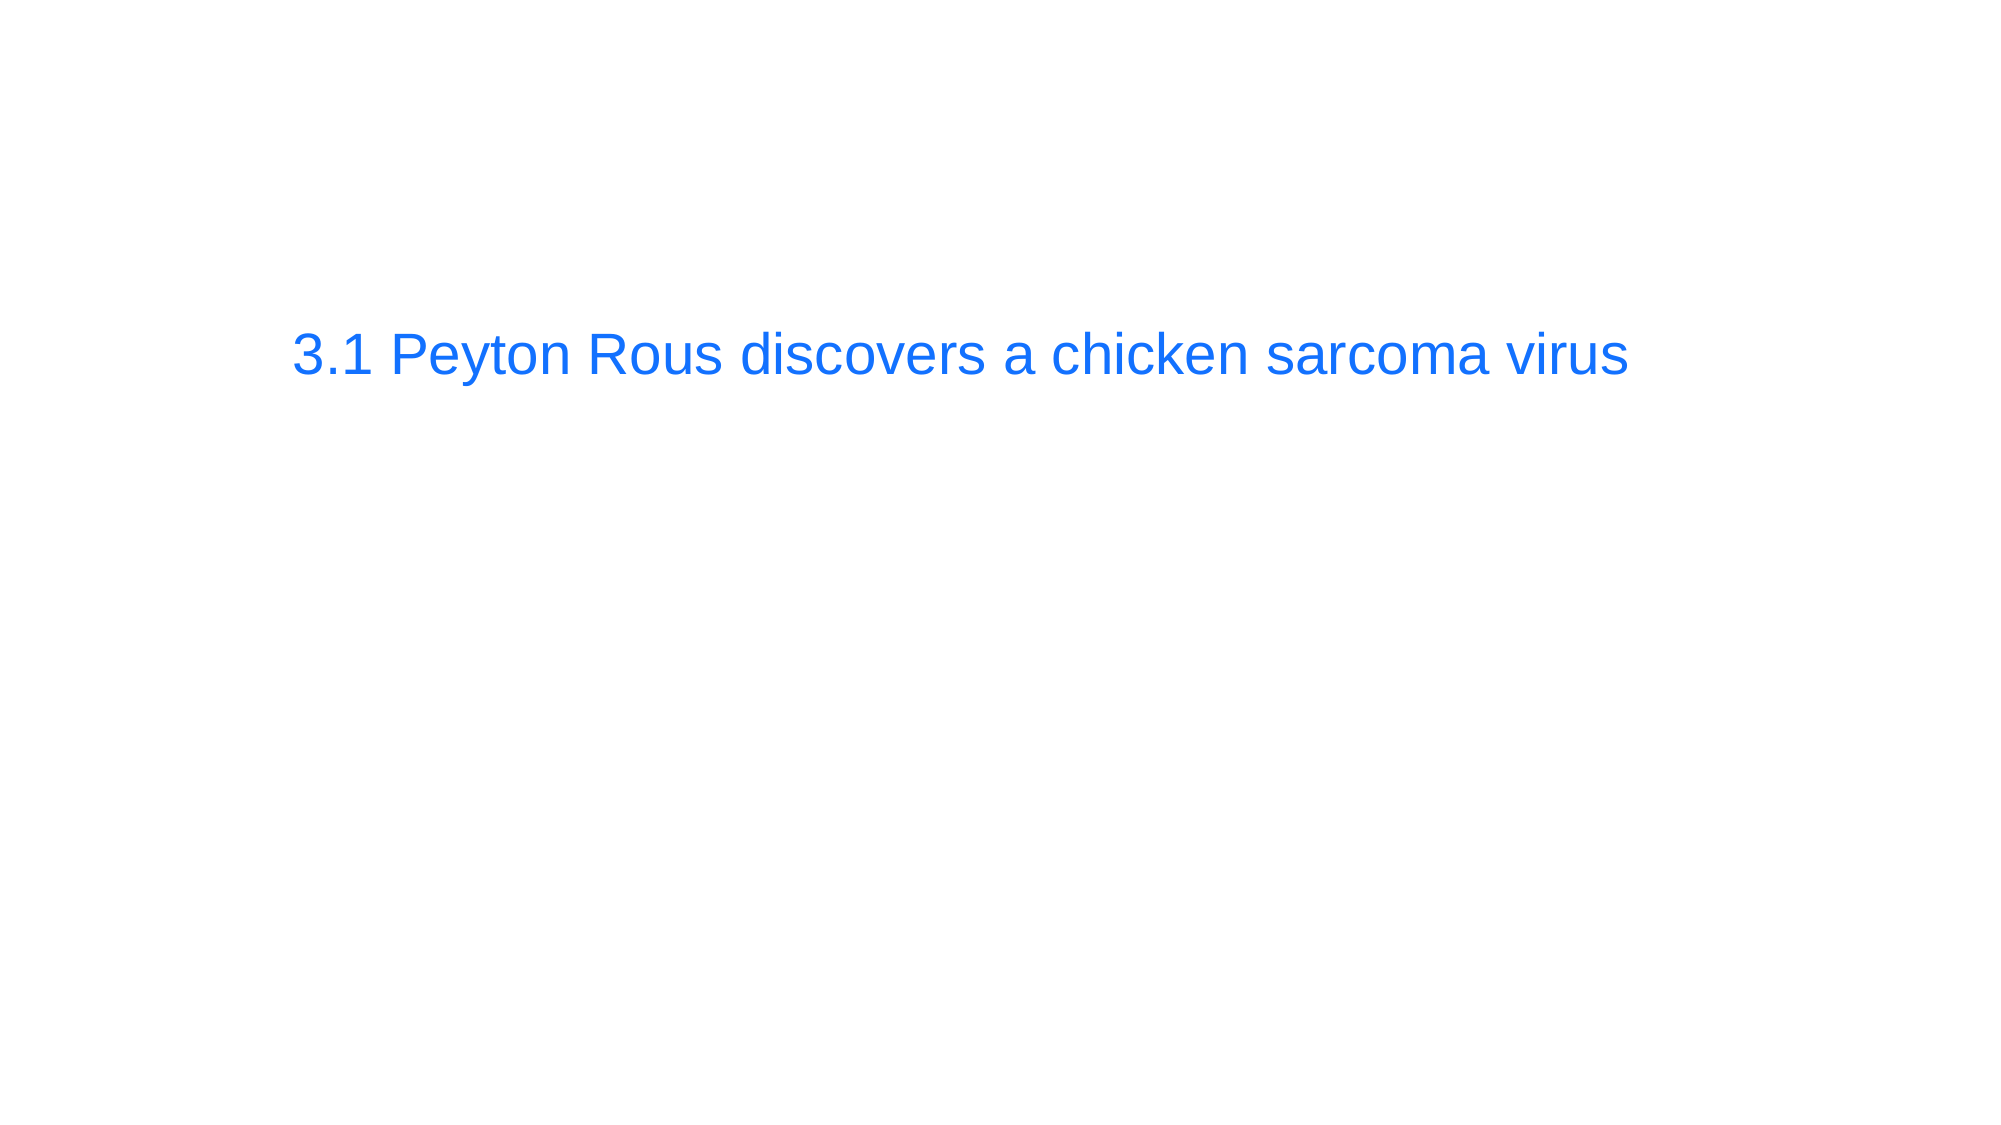

3.1 Peyton Rous discovers a chicken sarcoma virus